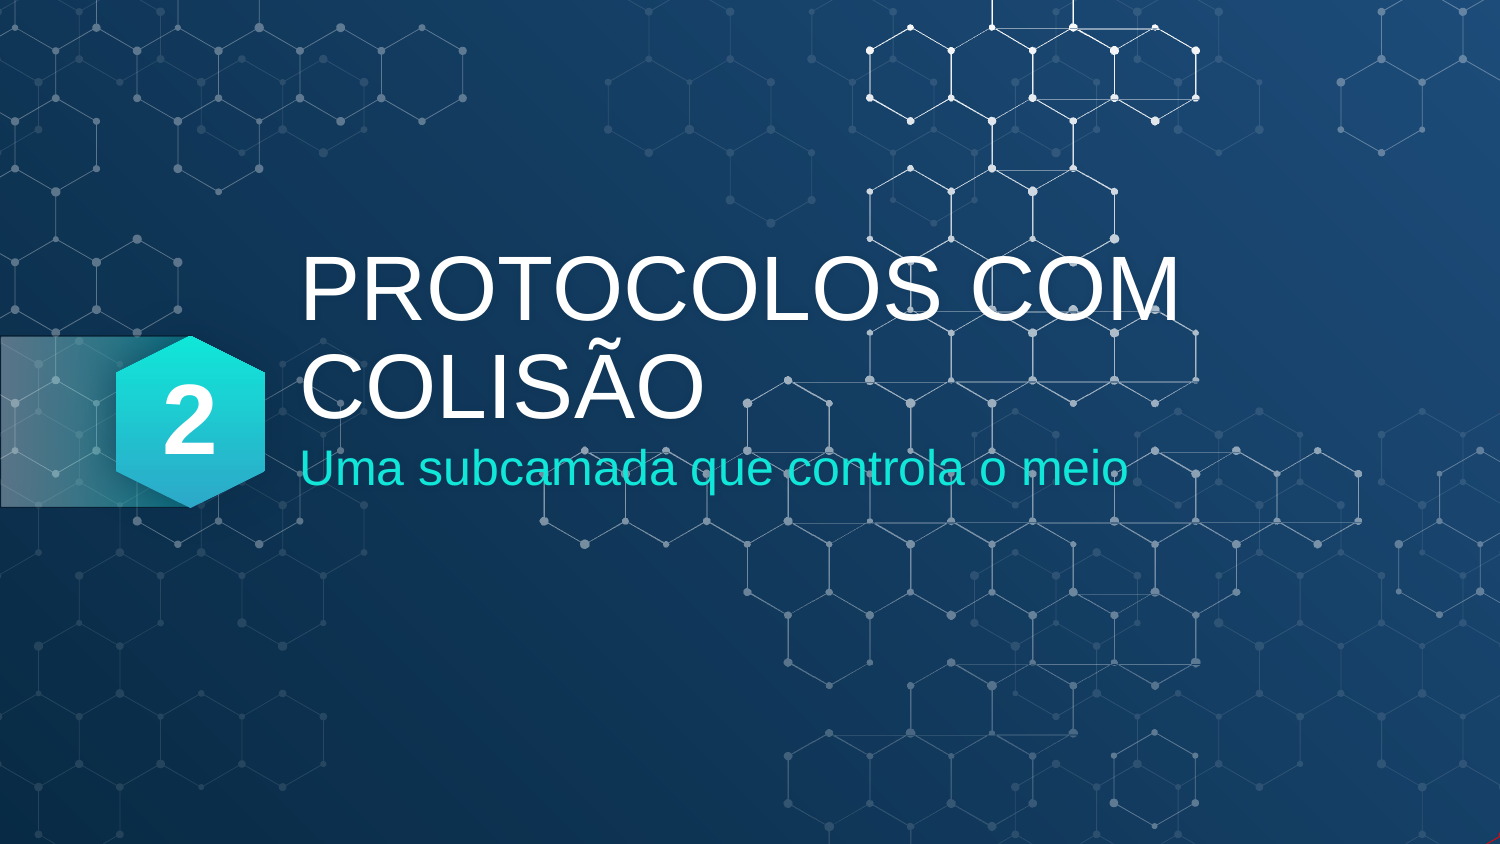

2
# PROTOCOLOS COM COLISÃO
Uma subcamada que controla o meio